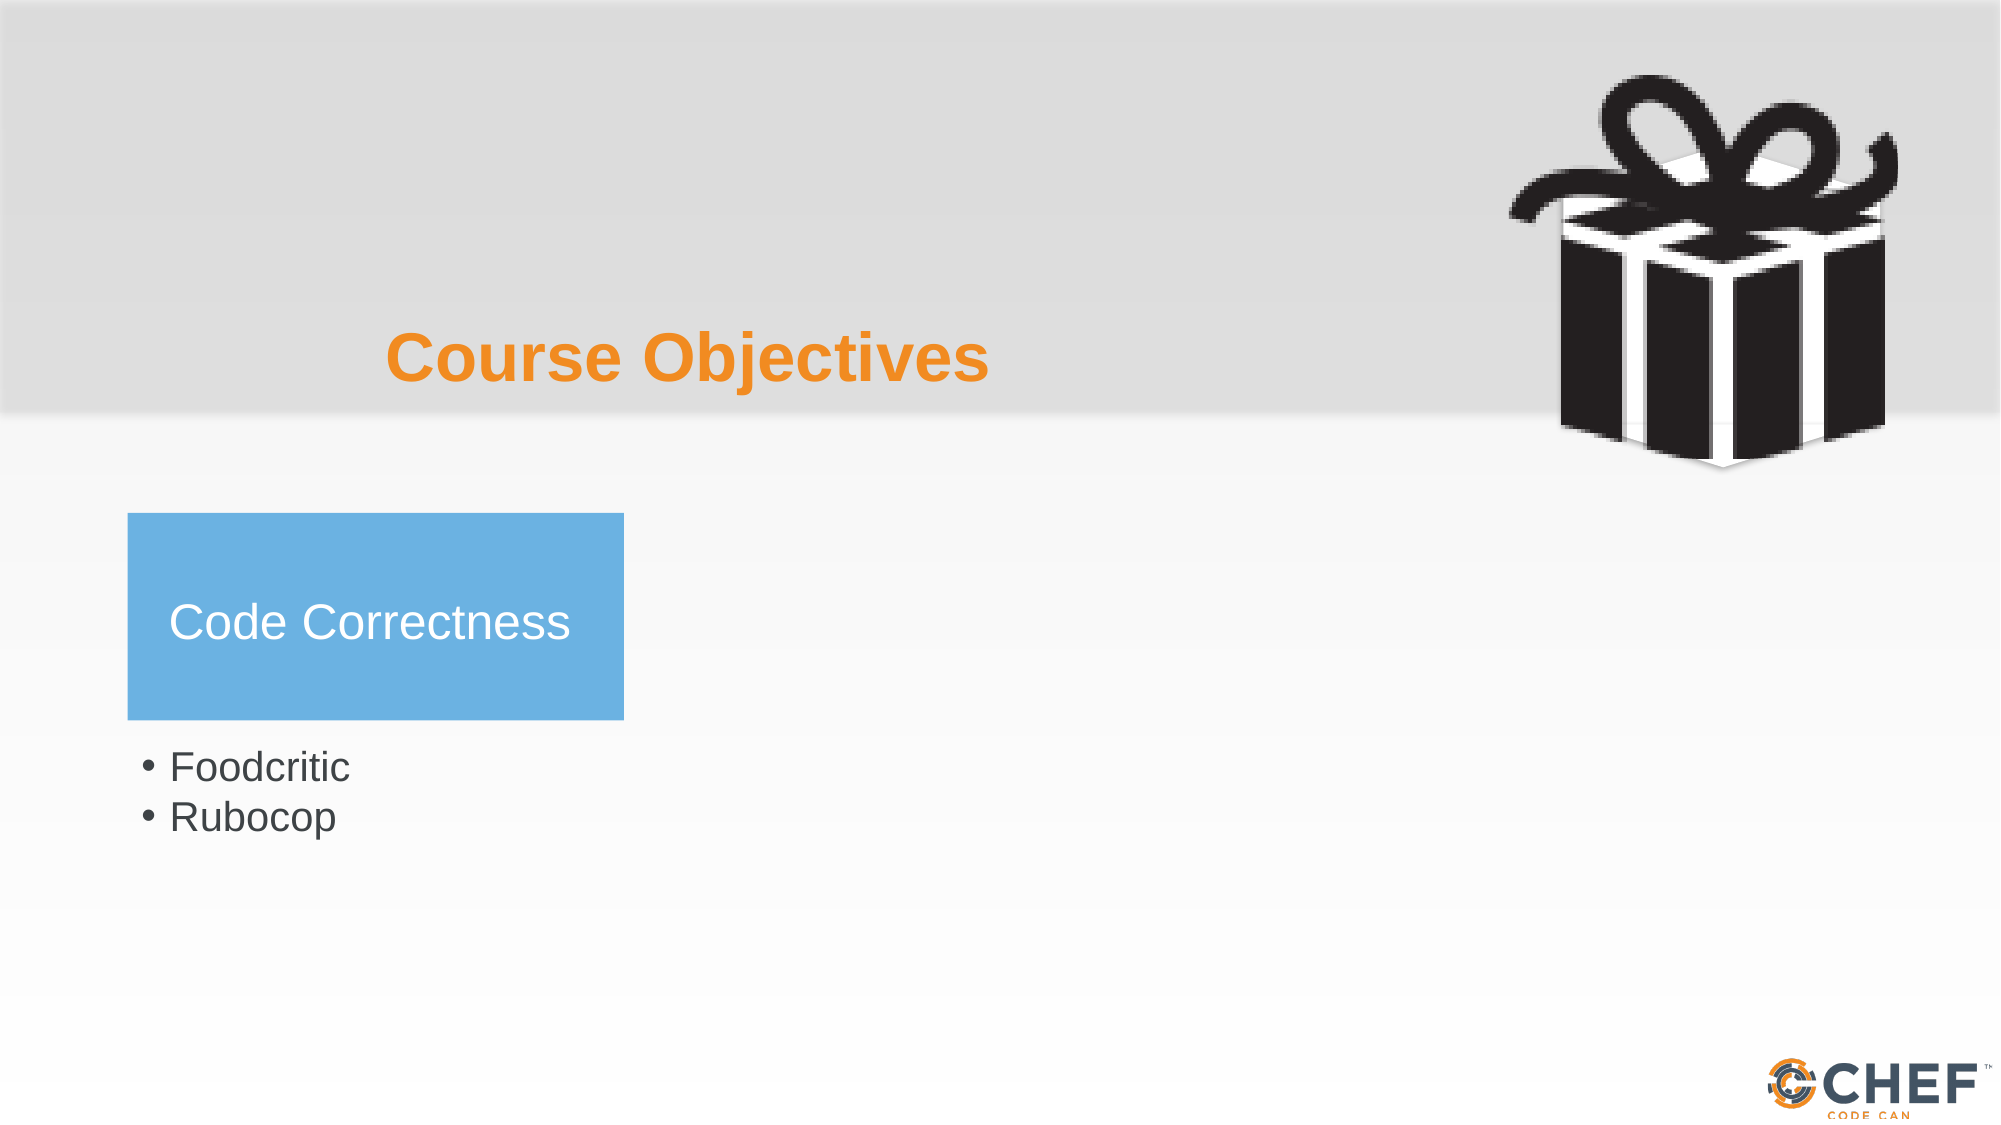

# Course Objectives

Code Correctness
Foodcritic
Rubocop